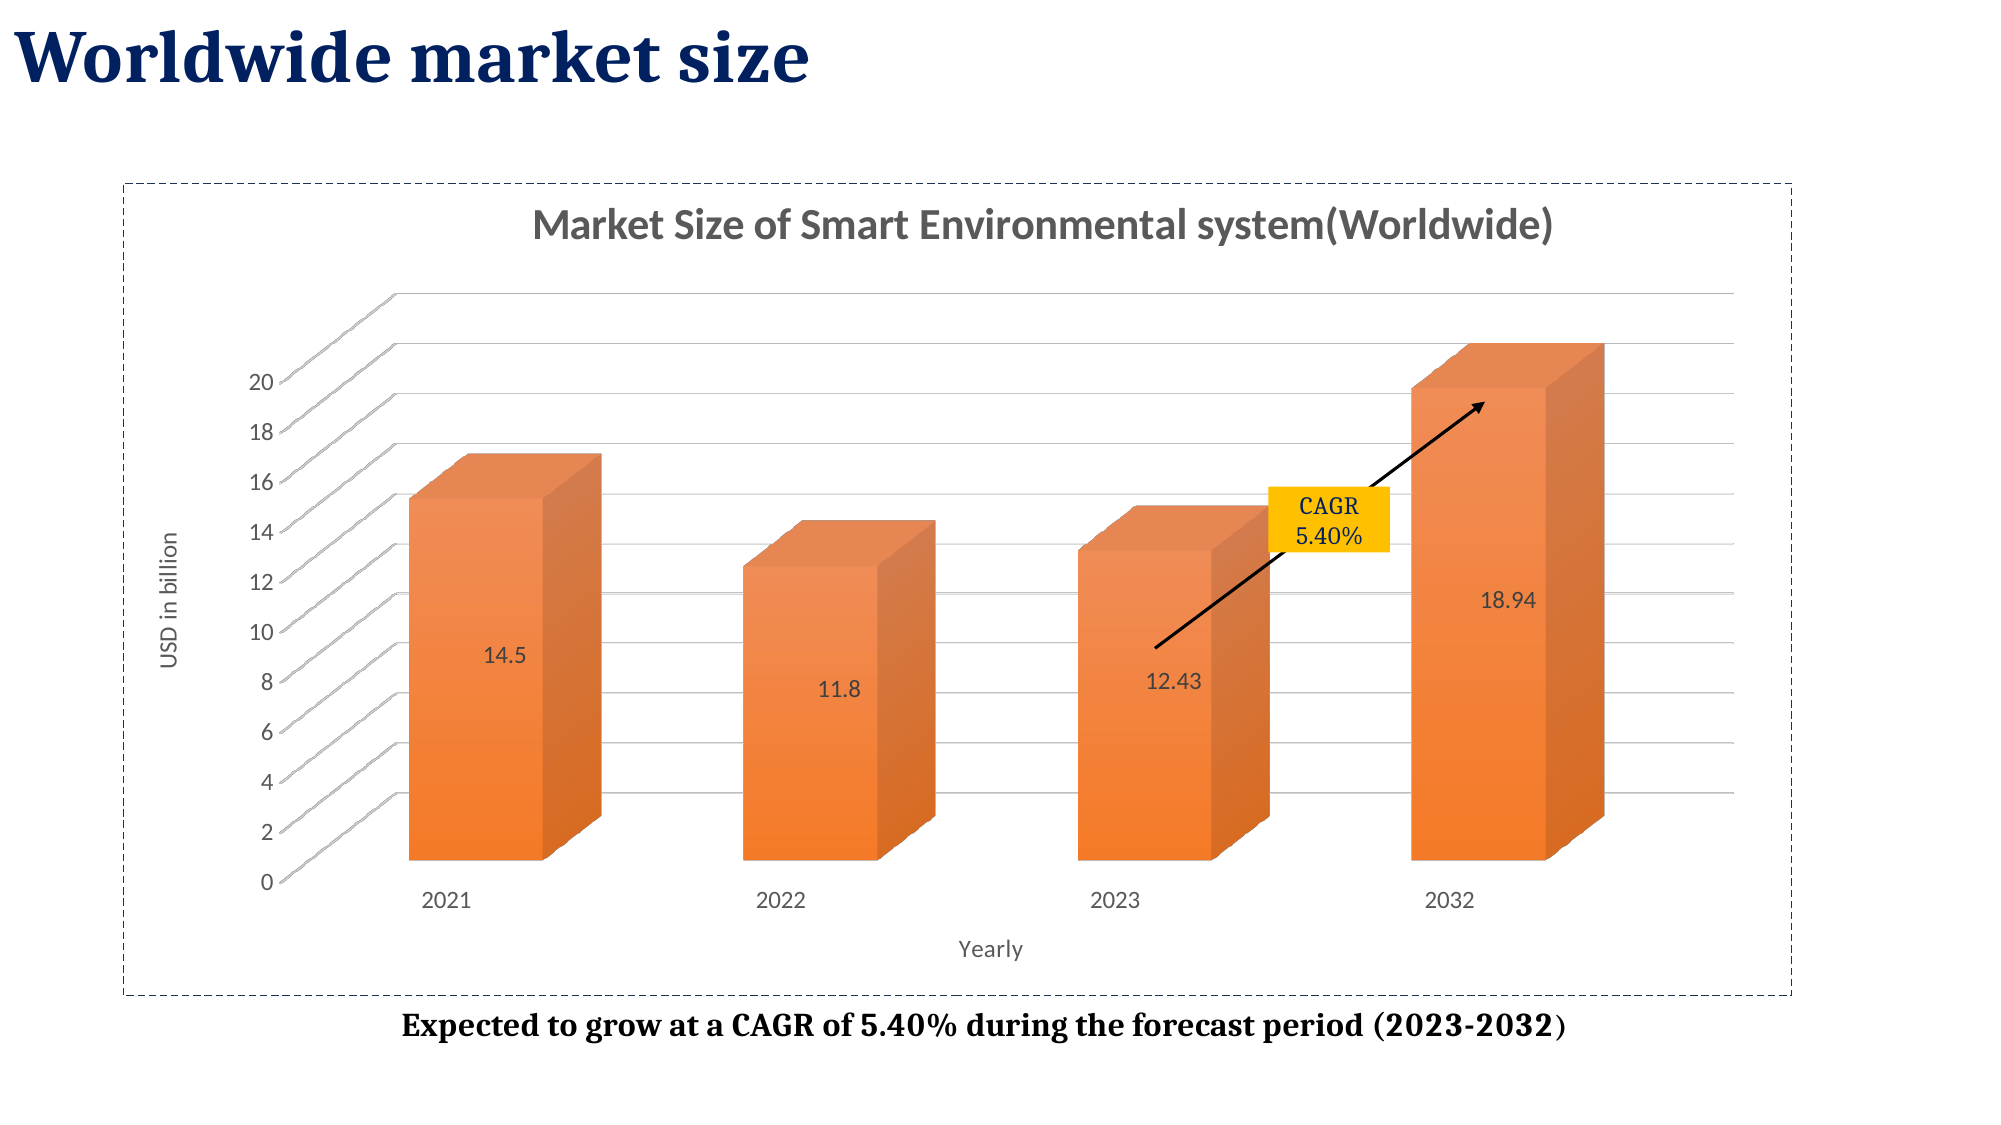

Worldwide market size

[unsupported chart]

CAGR 5.40%
Expected to grow at a CAGR of 5.40% during the forecast period (2023-2032)